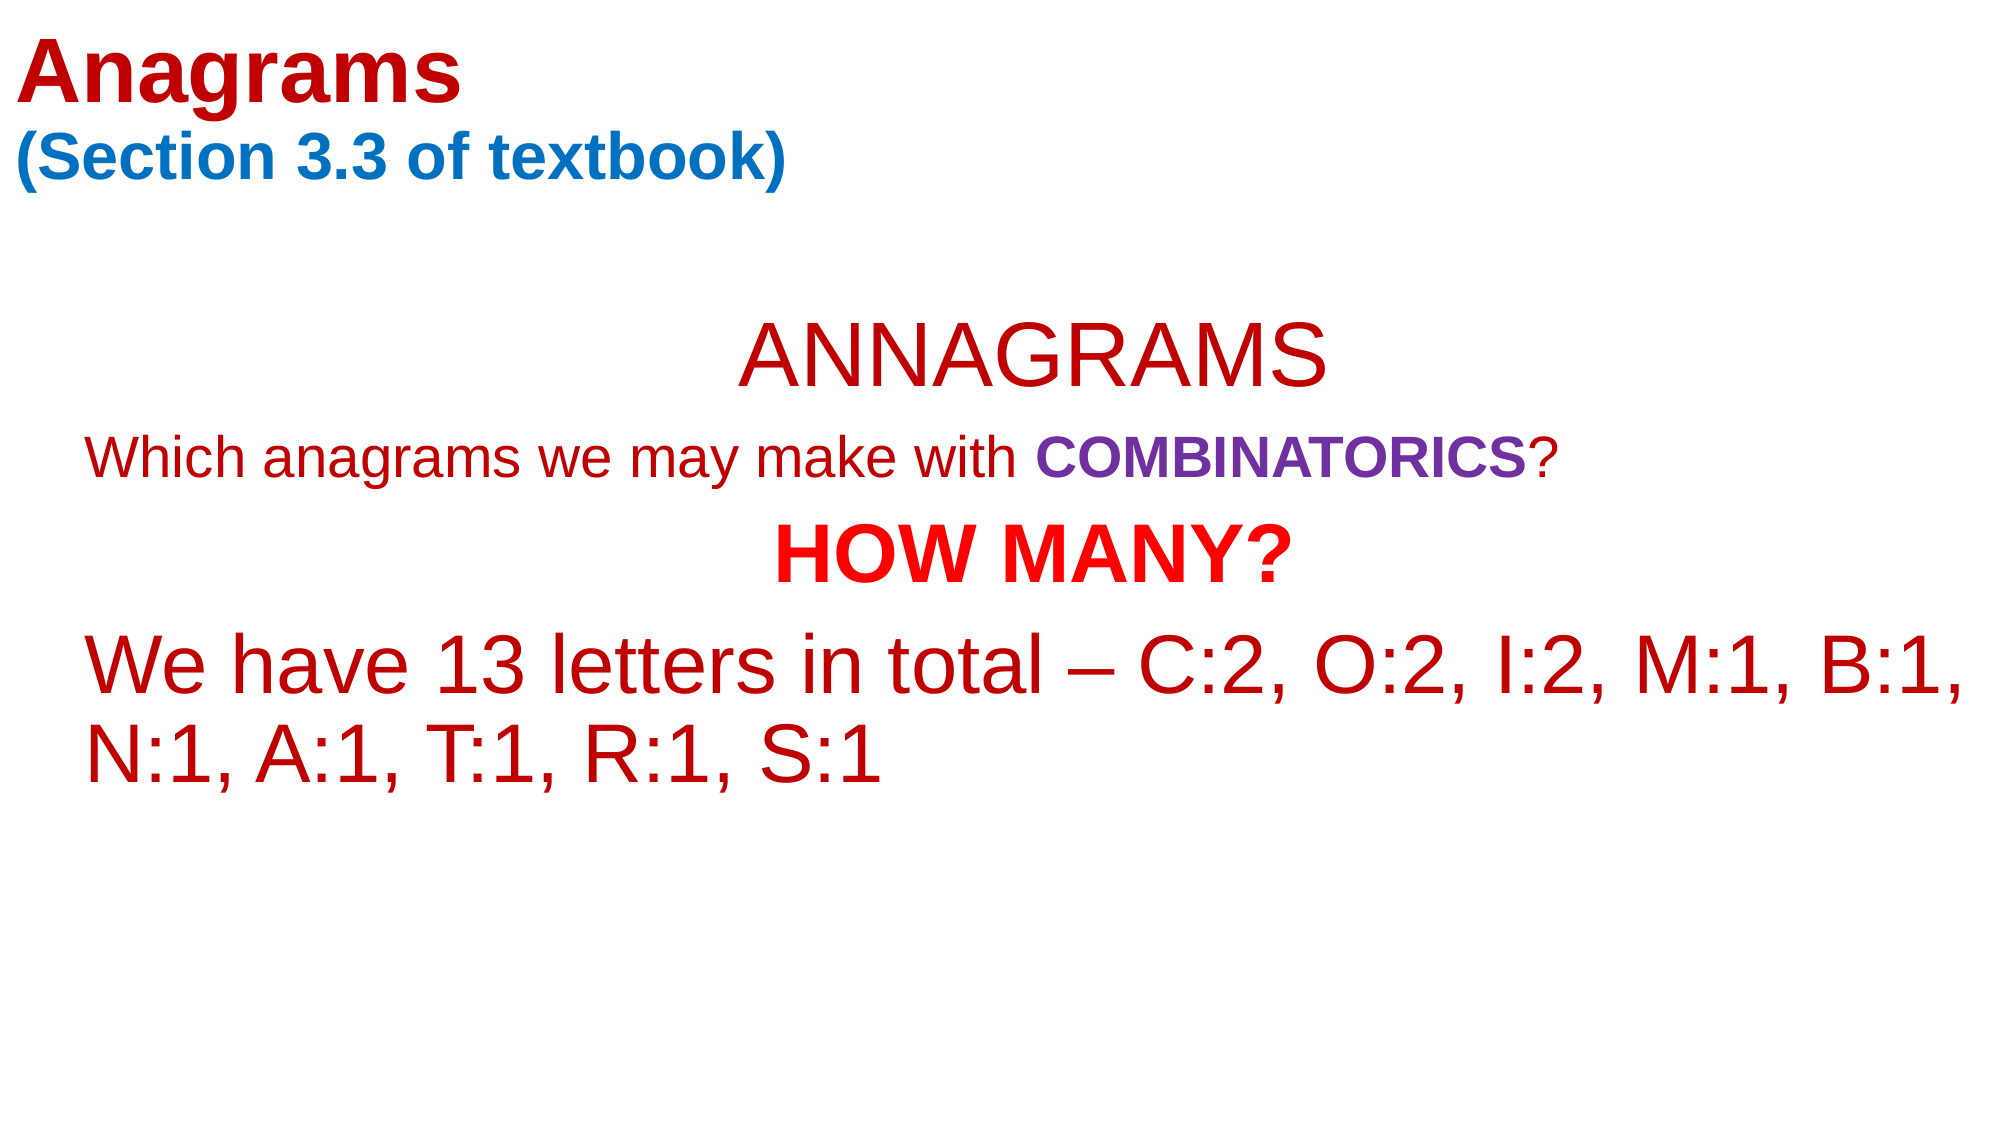

# Anagrams (Section 3.3 of textbook)
ANNAGRAMS
Which anagrams we may make with COMBINATORICS?
HOW MANY?
We have 13 letters in total – C:2, O:2, I:2, M:1, B:1, N:1, A:1, T:1, R:1, S:1